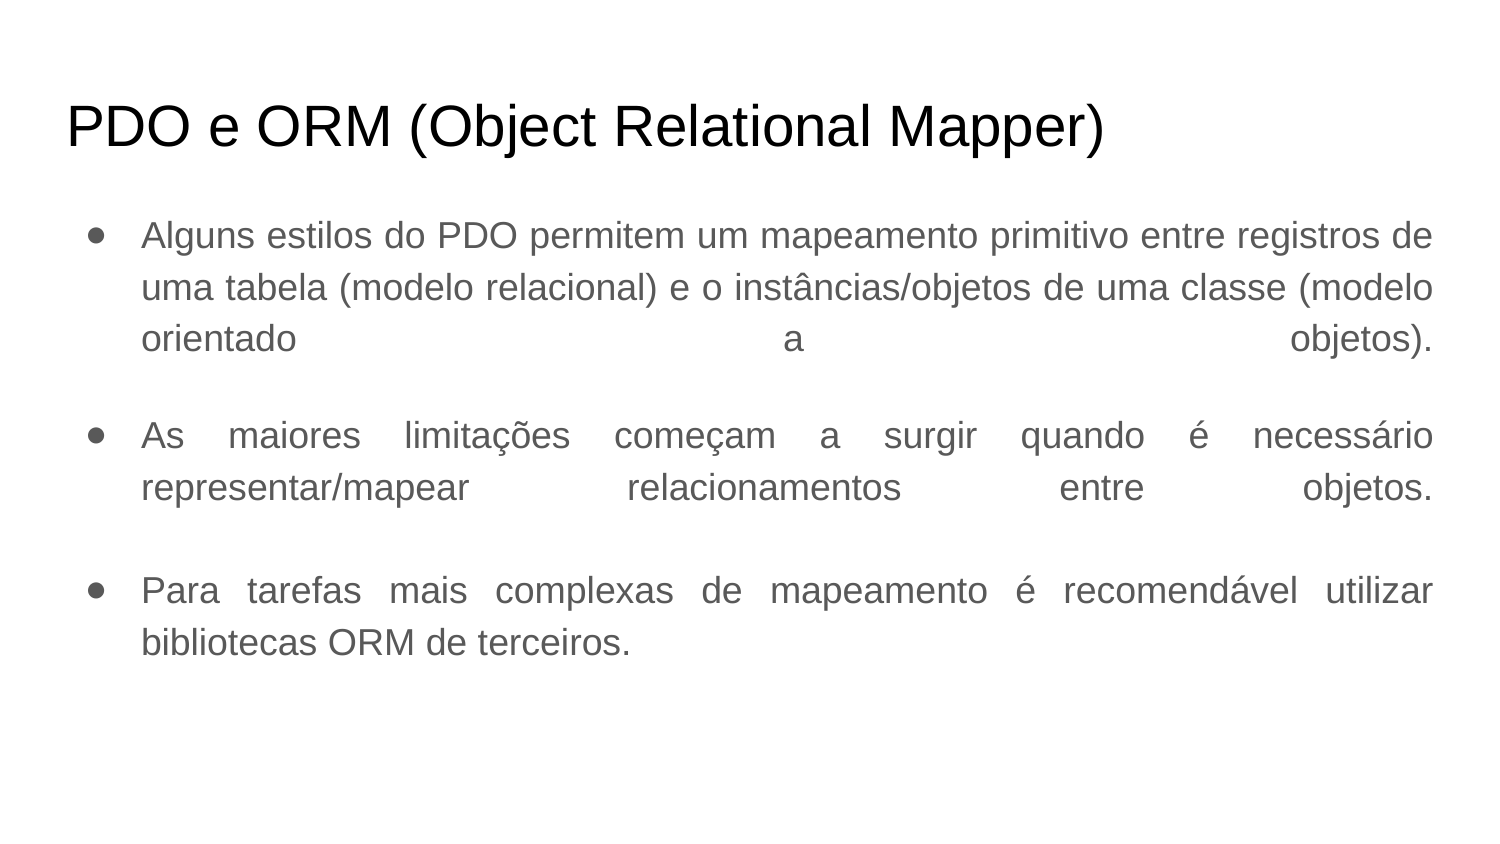

# PDO e ORM (Object Relational Mapper)
Alguns estilos do PDO permitem um mapeamento primitivo entre registros de uma tabela (modelo relacional) e o instâncias/objetos de uma classe (modelo orientado a objetos).
As maiores limitações começam a surgir quando é necessário representar/mapear relacionamentos entre objetos.
Para tarefas mais complexas de mapeamento é recomendável utilizar bibliotecas ORM de terceiros.